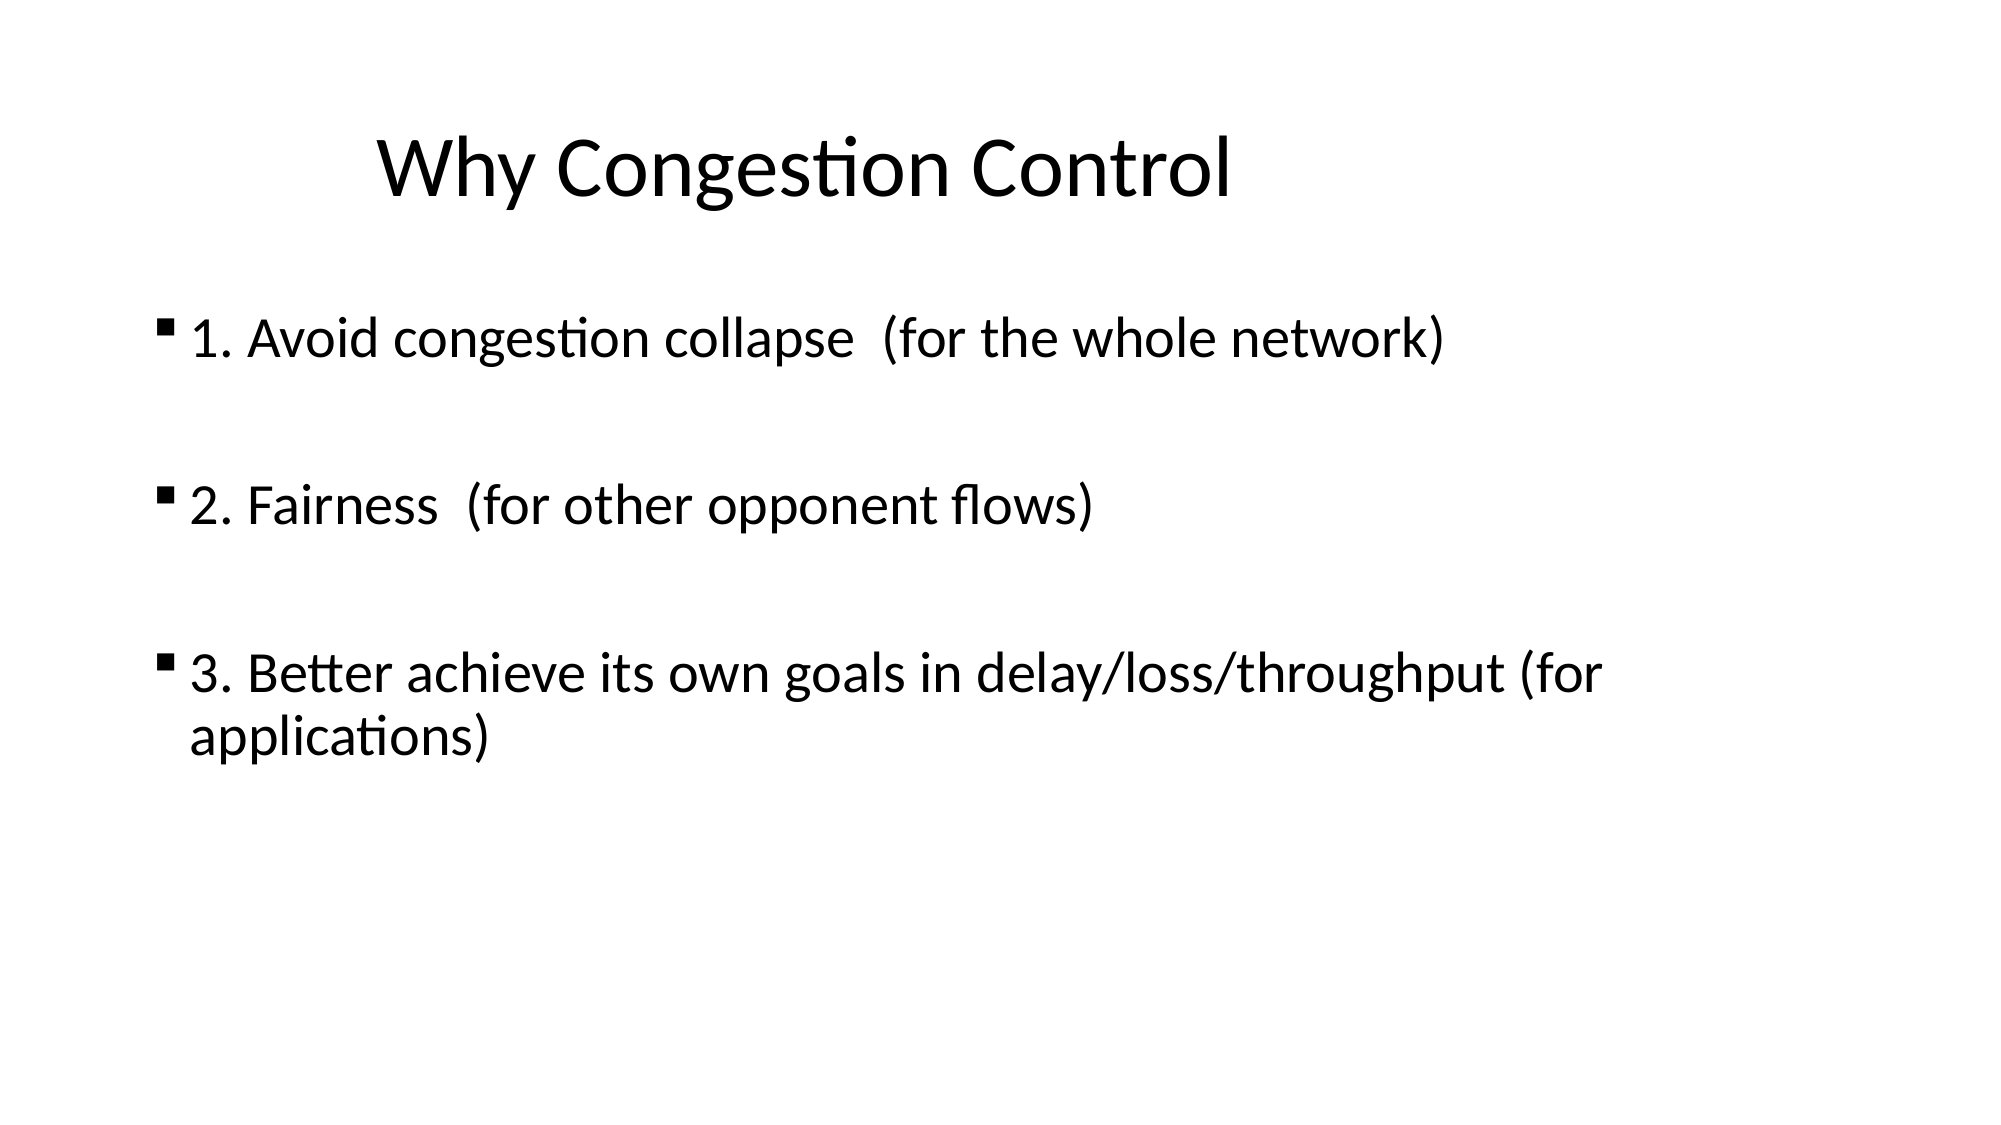

# Why Congestion Control
1. Avoid congestion collapse  (for the whole network)

2. Fairness  (for other opponent flows)

3. Better achieve its own goals in delay/loss/throughput (for applications)

37